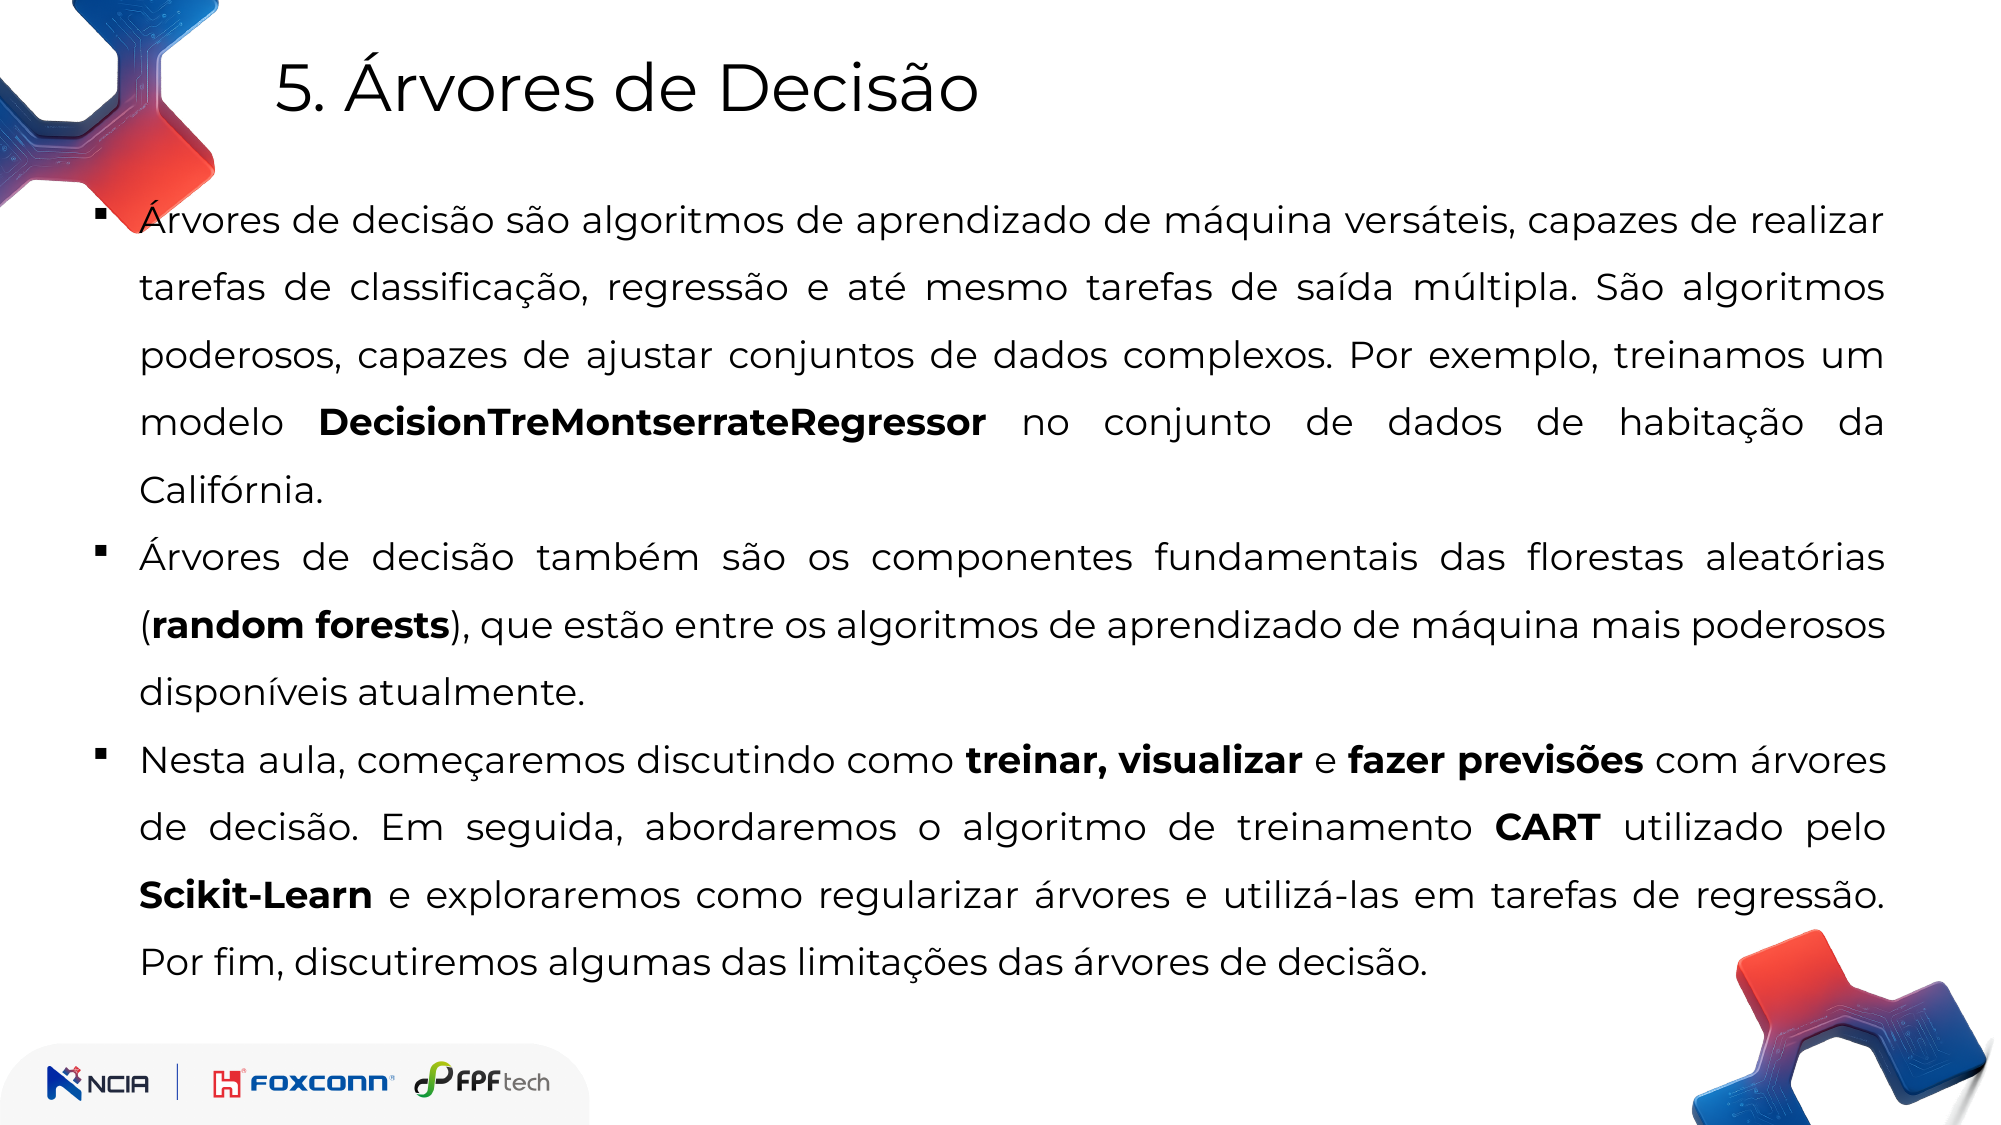

5. Árvores de Decisão

Árvores de decisão são algoritmos de aprendizado de máquina versáteis, capazes de realizar tarefas de classificação, regressão e até mesmo tarefas de saída múltipla. São algoritmos poderosos, capazes de ajustar conjuntos de dados complexos. Por exemplo, treinamos um modelo DecisionTreMontserrateRegressor no conjunto de dados de habitação da Califórnia.
Árvores de decisão também são os componentes fundamentais das florestas aleatórias (random forests), que estão entre os algoritmos de aprendizado de máquina mais poderosos disponíveis atualmente.
Nesta aula, começaremos discutindo como treinar, visualizar e fazer previsões com árvores de decisão. Em seguida, abordaremos o algoritmo de treinamento CART utilizado pelo Scikit-Learn e exploraremos como regularizar árvores e utilizá-las em tarefas de regressão. Por fim, discutiremos algumas das limitações das árvores de decisão.